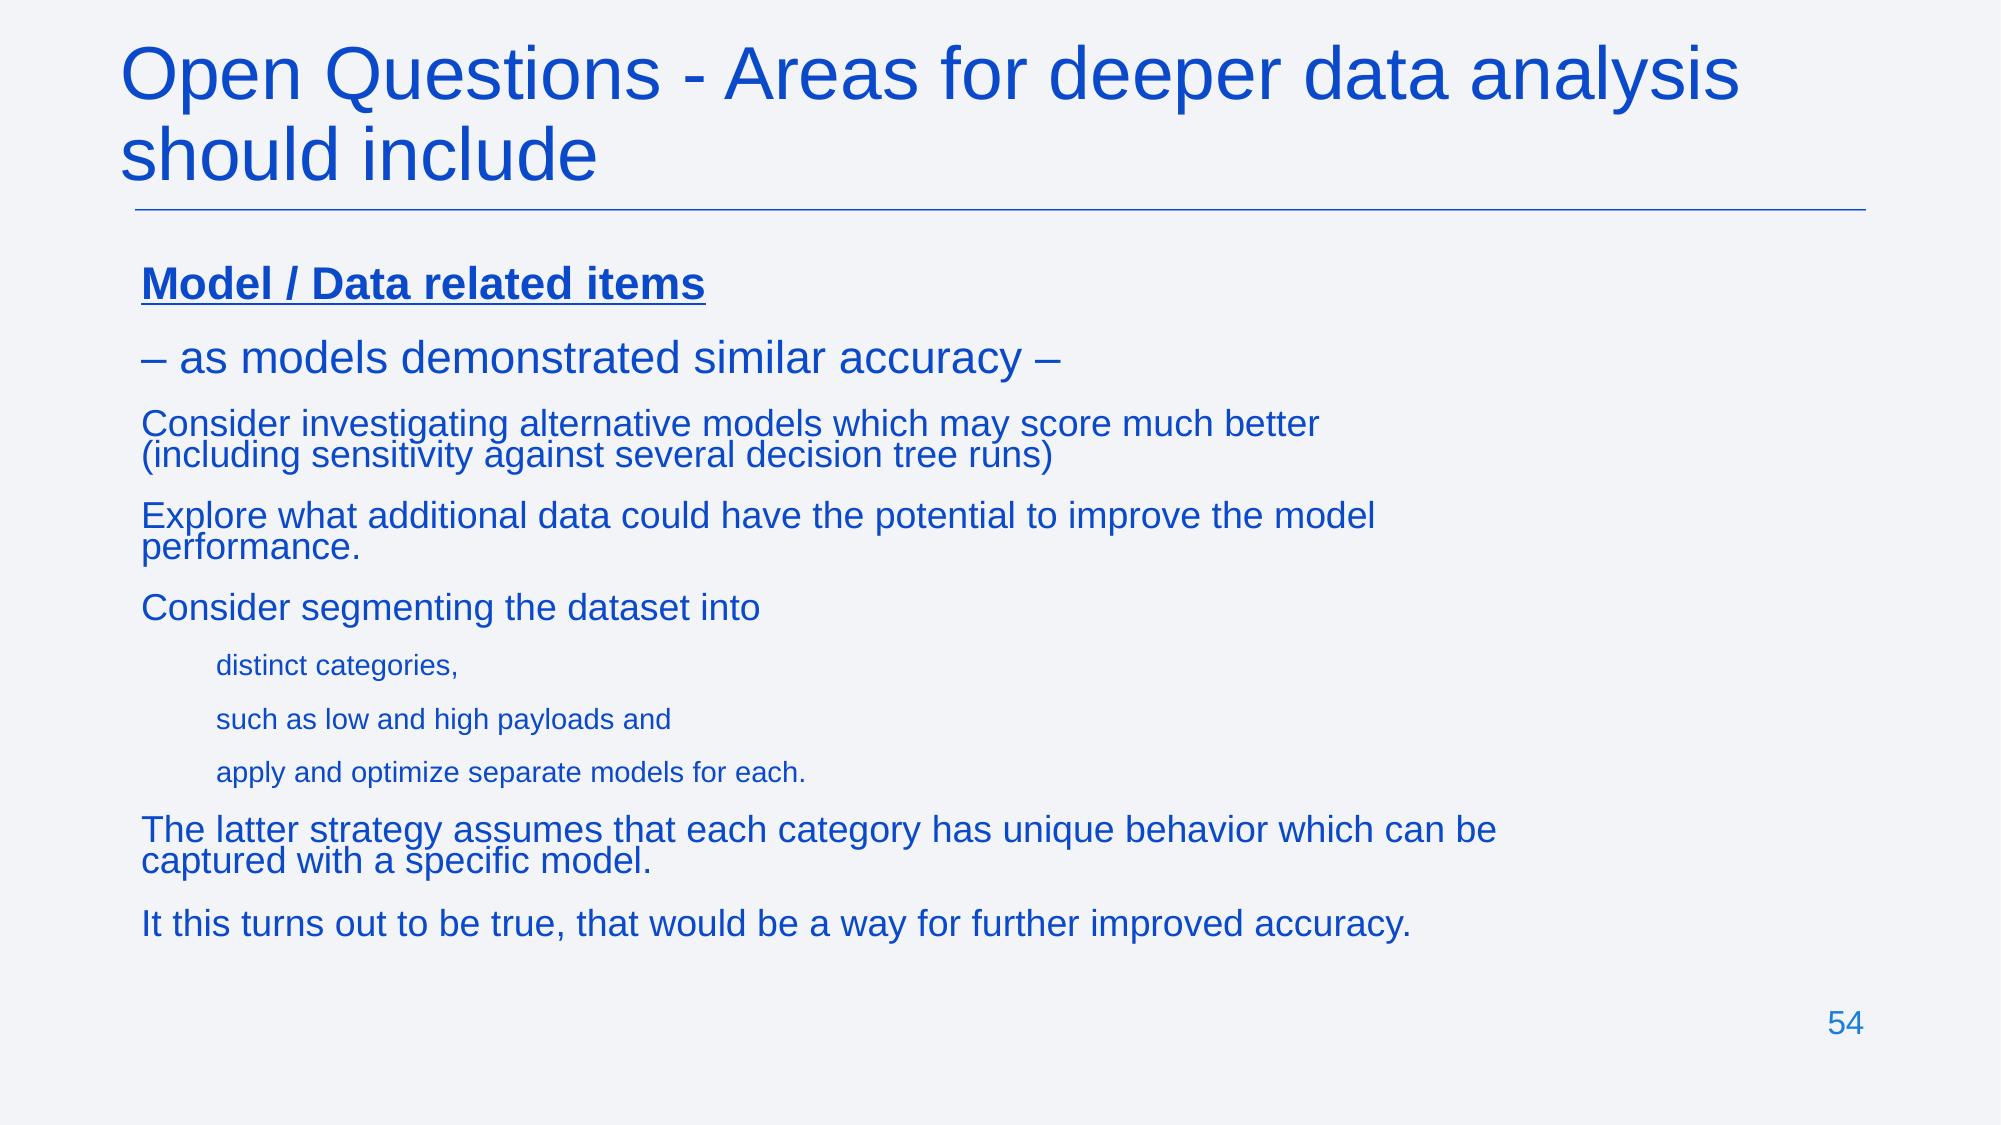

Open Questions - Areas for deeper data analysis should include
Model / Data related items
– as models demonstrated similar accuracy –
Consider investigating alternative models which may score much better
(including sensitivity against several decision tree runs)
Explore what additional data could have the potential to improve the model performance.
Consider segmenting the dataset into
distinct categories,
such as low and high payloads and
apply and optimize separate models for each.
The latter strategy assumes that each category has unique behavior which can be captured with a specific model.
It this turns out to be true, that would be a way for further improved accuracy.
54